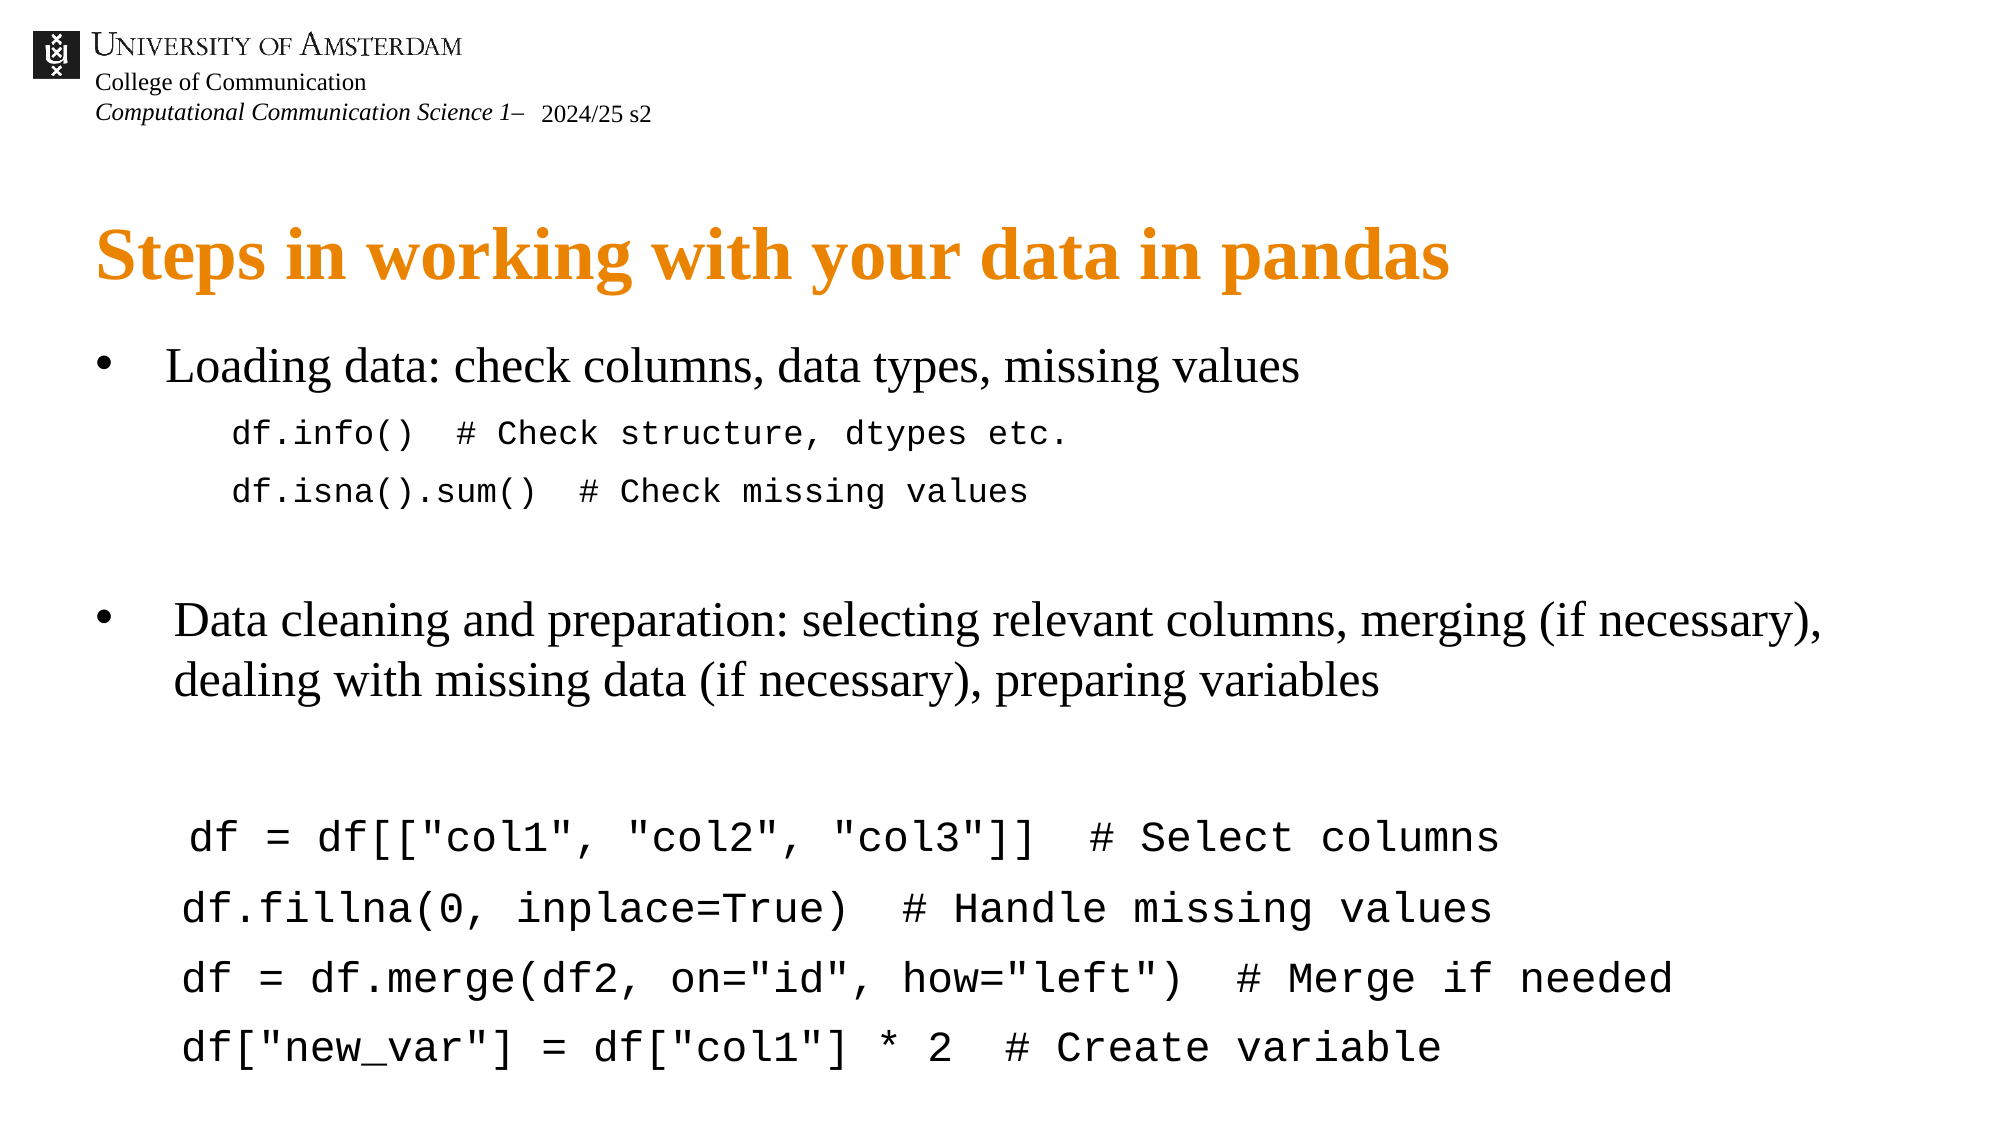

2024/25 s2
# Steps in working with your data in pandas
Loading data: check columns, data types, missing values
    df.info()  # Check structure, dtypes etc.
    df.isna().sum()  # Check missing values

Data cleaning and preparation: selecting relevant columns, merging (if necessary), dealing with missing data (if necessary), preparing variables

  df = df[["col1", "col2", "col3"]]  # Select columns
  df.fillna(0, inplace=True)  # Handle missing values
  df = df.merge(df2, on="id", how="left")  # Merge if needed
  df["new_var"] = df["col1"] * 2  # Create variable